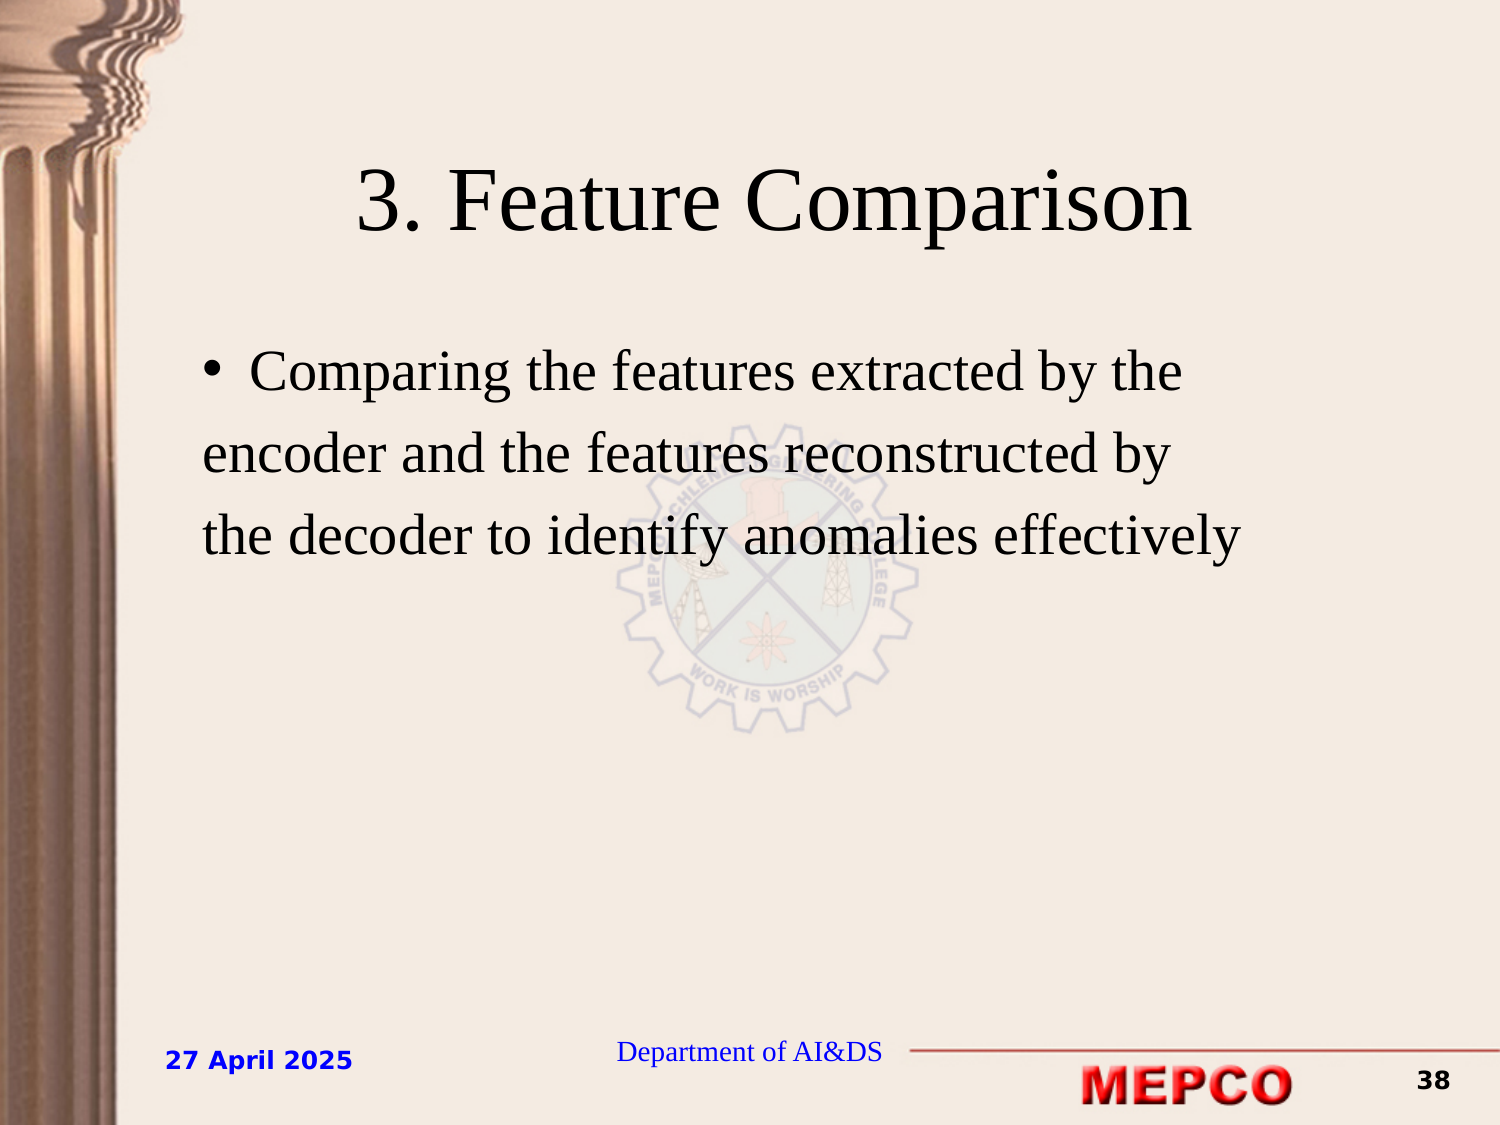

# 3. Feature Comparison
Comparing the features extracted by the
encoder and the features reconstructed by
the decoder to identify anomalies effectively

Department of AI&DS